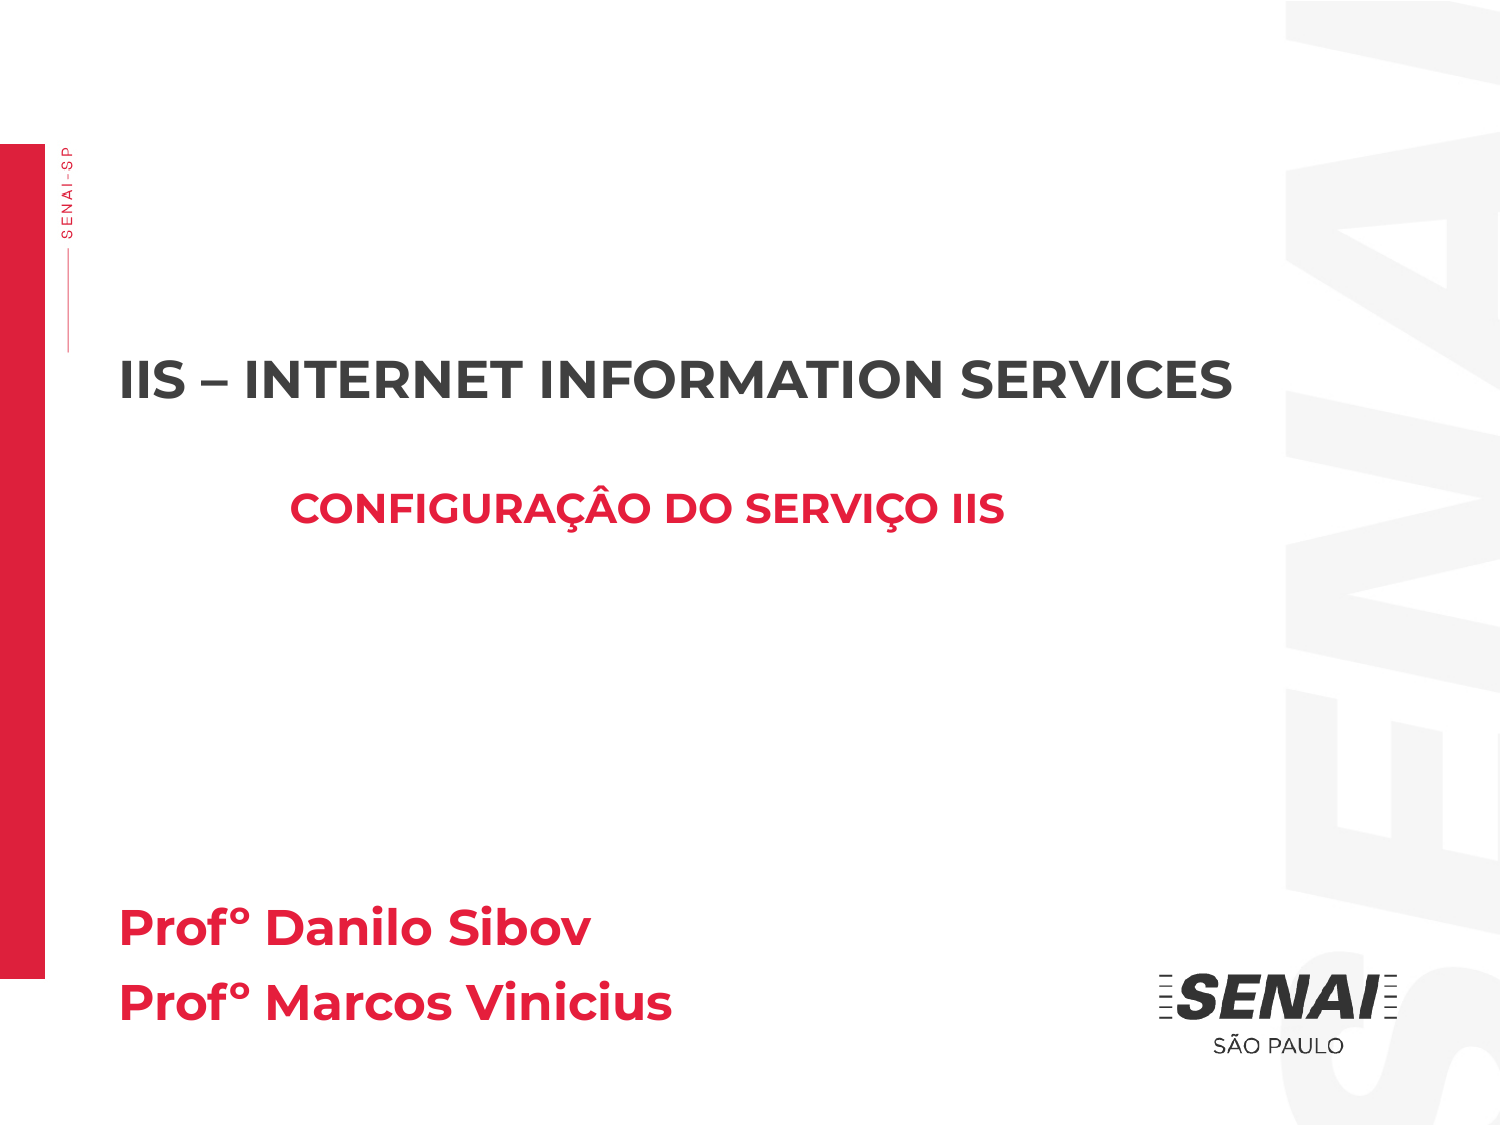

IIS – INTERNET INFORMATION SERVICES
CONFIGURAÇÂO DO SERVIÇO IIS
Profº Danilo Sibov
Profº Marcos Vinicius